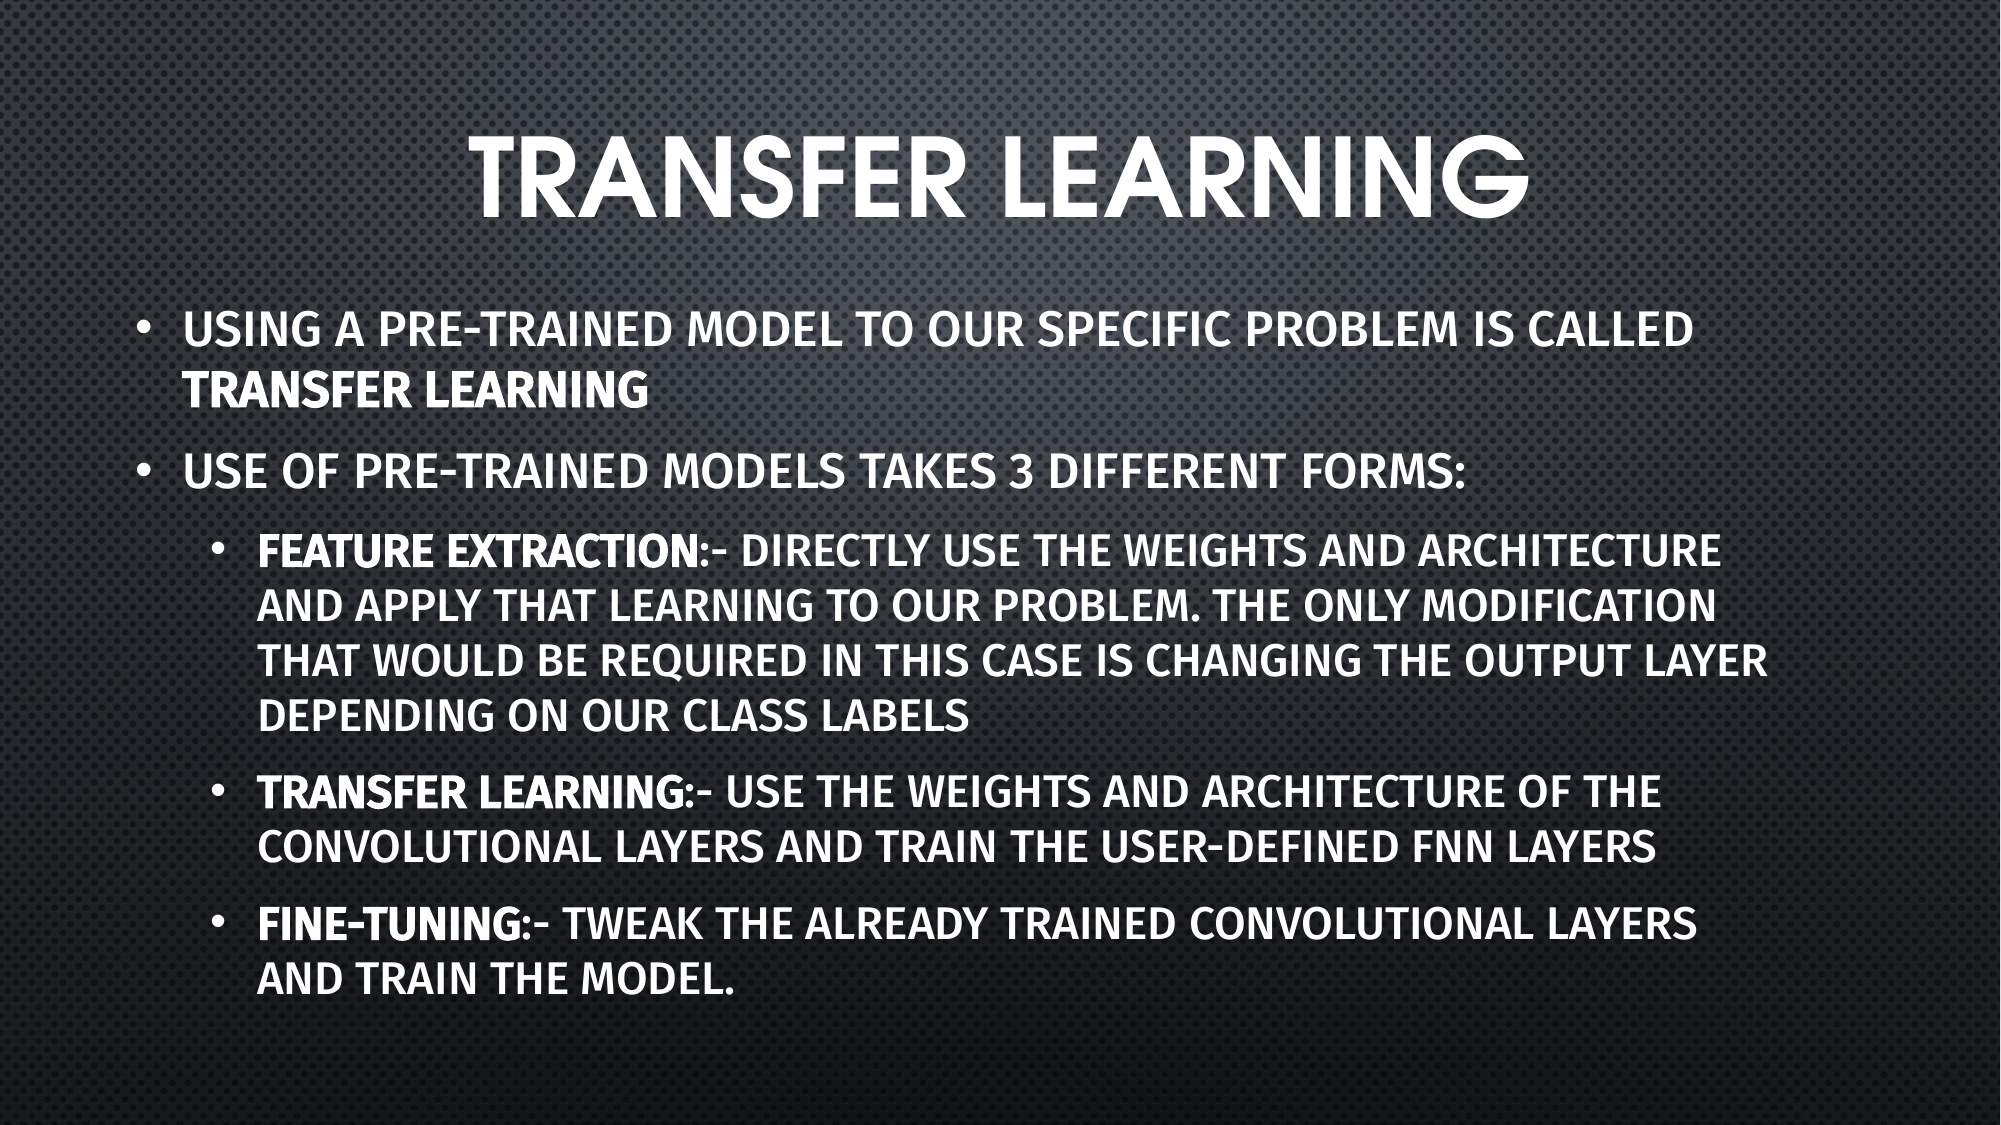

# Transfer LEARNING
Using a pre-trained model to our specific problem is called Transfer Learning
Use of pre-trained models takes 3 different forms:
Feature Extraction:- Directly use the weights and architecture and apply that learning to our problem. The only modification that would be required in this case is changing the output layer depending on our class labels
Transfer Learning:- Use the weights and architecture of the convolutional layers and train the user-defined FNN layers
Fine-tuning:- Tweak the already trained convolutional layers and train the model.